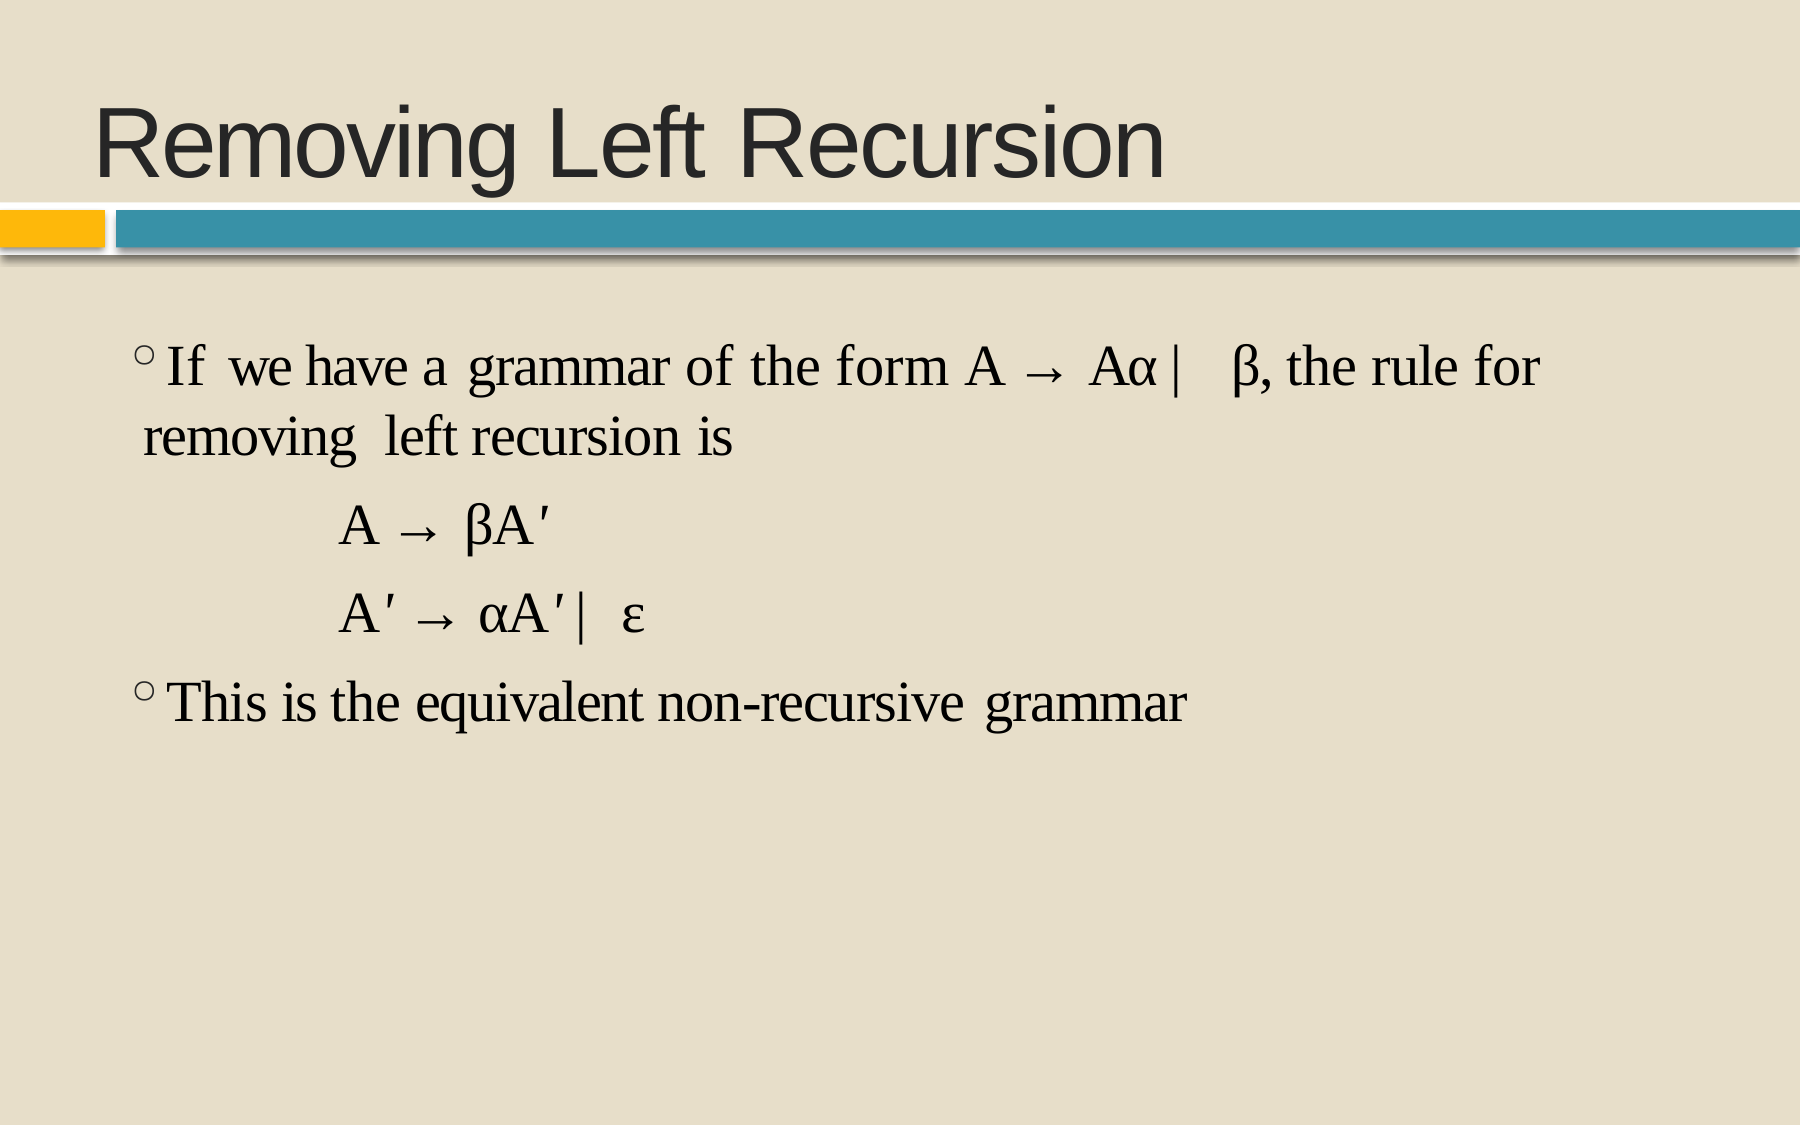

# Removing Left Recursion
If	we have a grammar of	the form A → Aα | β, the rule for removing  left recursion is
A → βA'
A' → αA' | ε
This is the equivalent non-recursive grammar